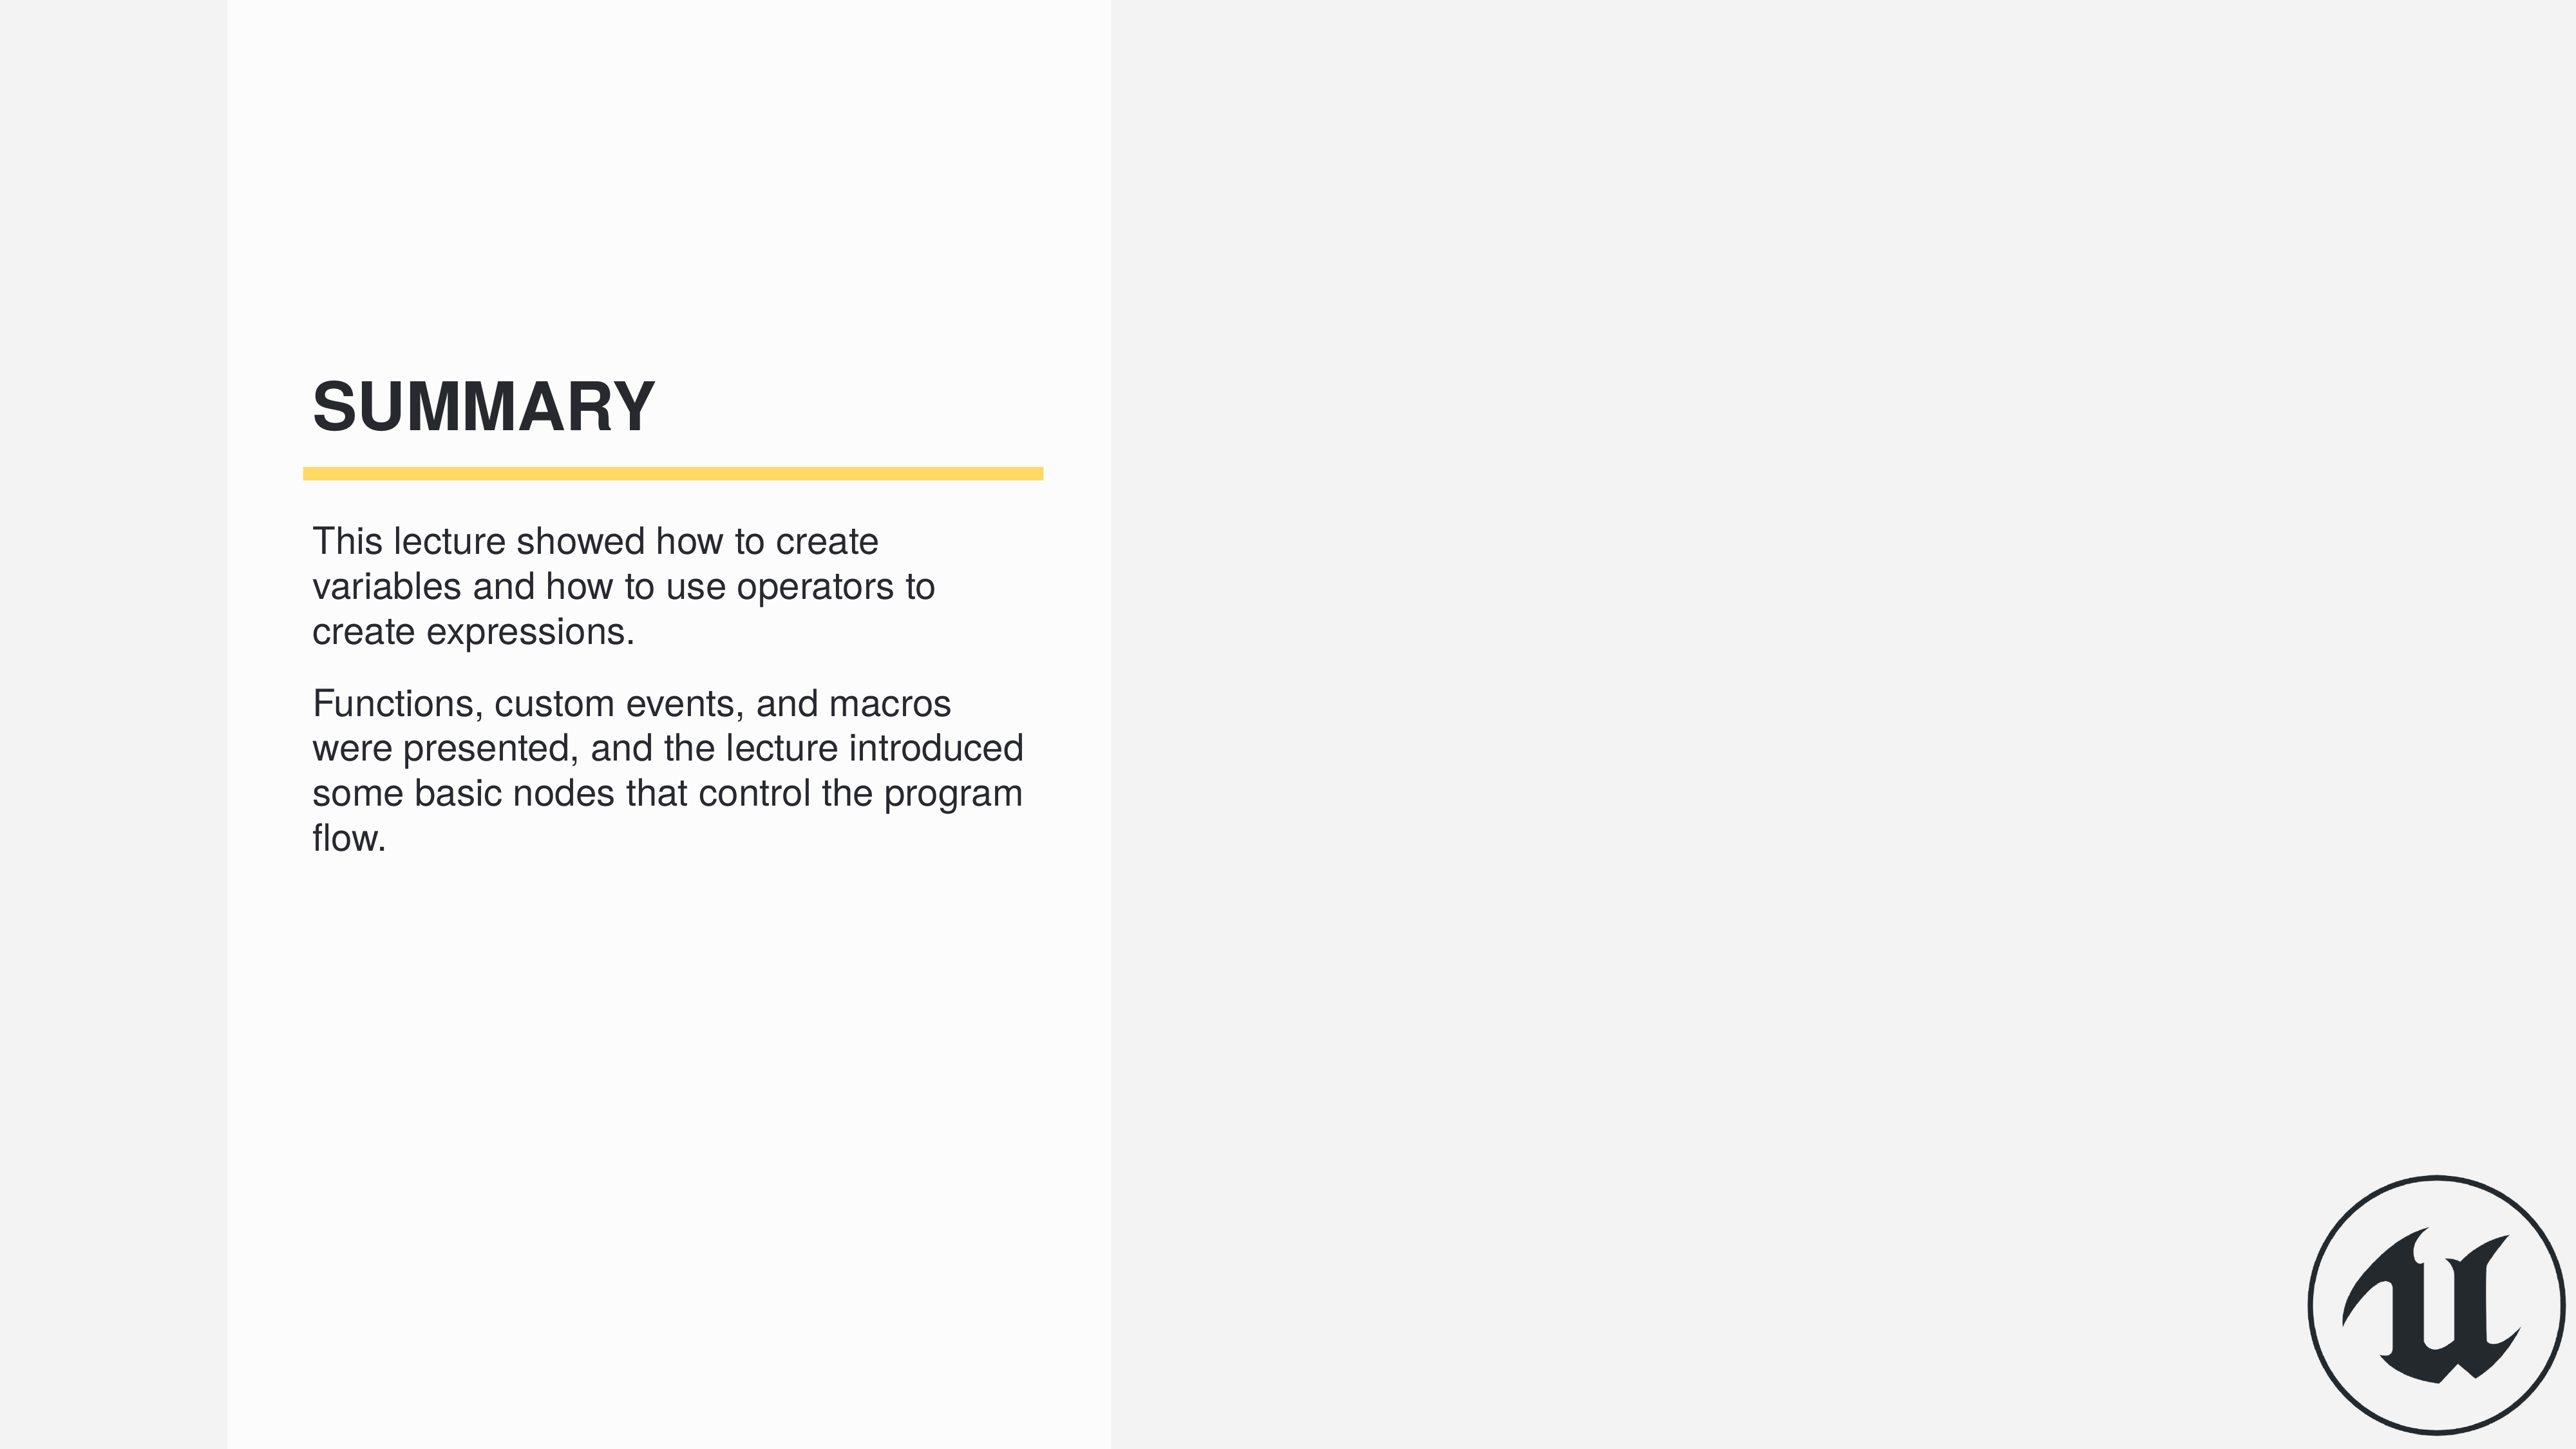

SUMMARY
This lecture showed how to create variables and how to use operators to create expressions.
Functions, custom events, and macros were presented, and the lecture introduced some basic nodes that control the program flow.